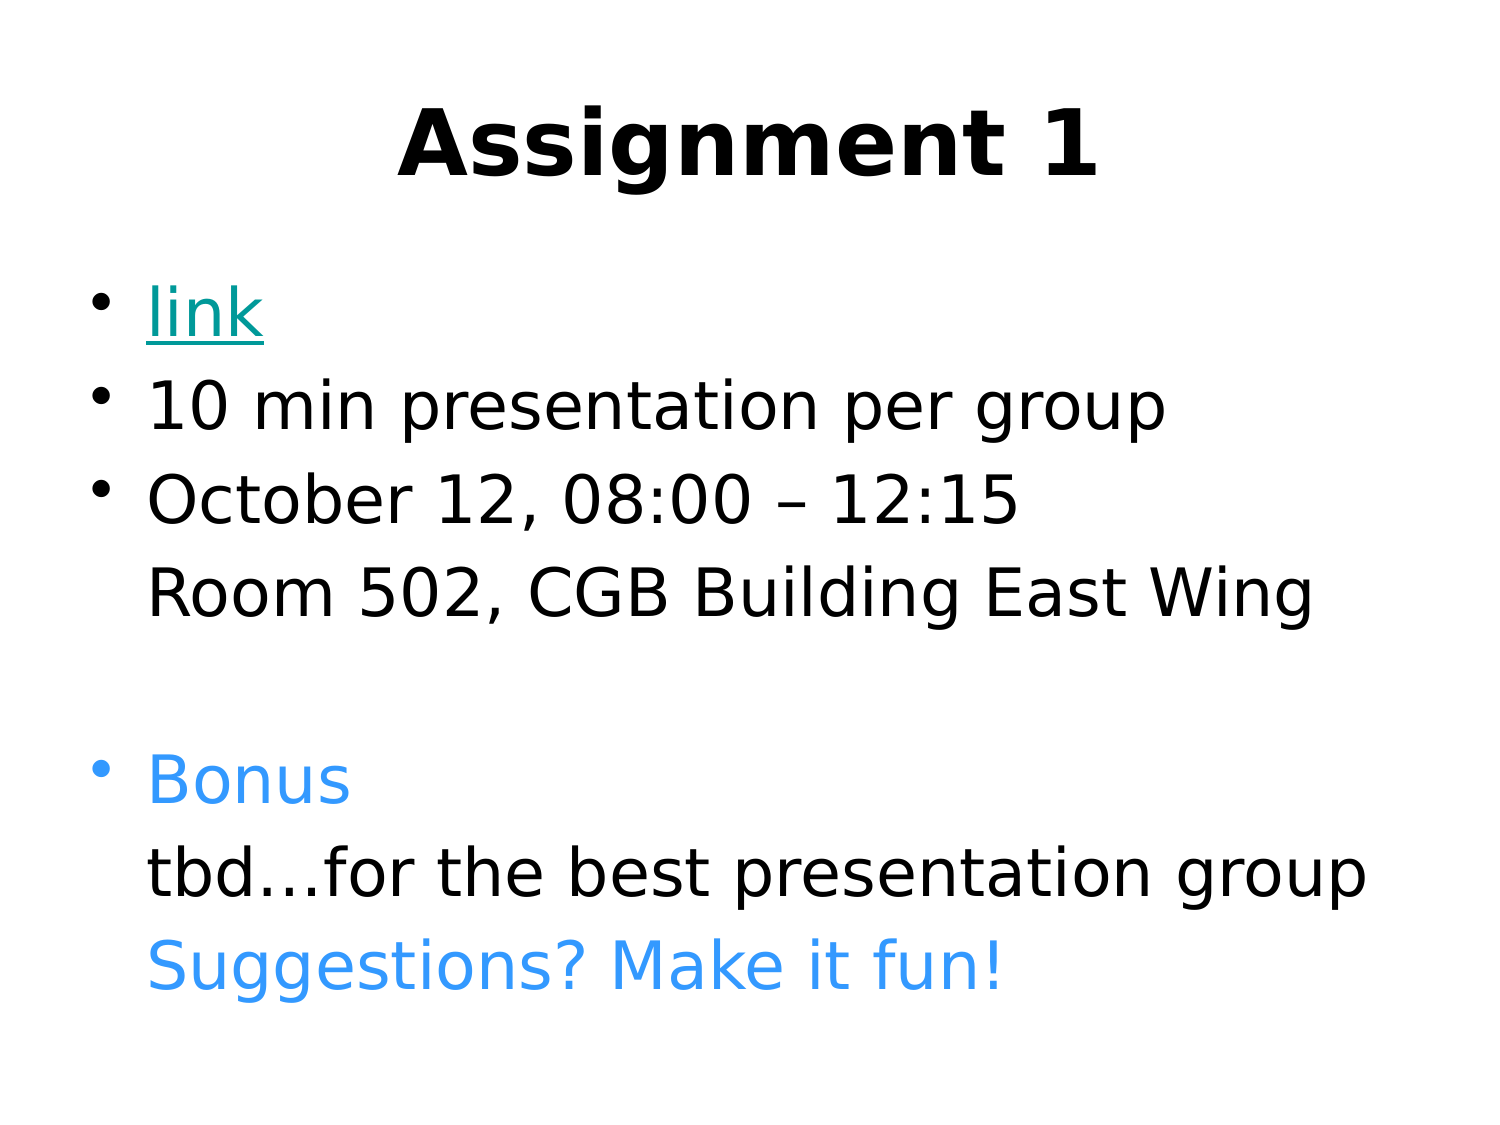

# Assignment 1
link
10 min presentation per group
October 12, 08:00 – 12:15
	Room 502, CGB Building East Wing

Bonus
	tbd…for the best presentation group
	Suggestions? Make it fun!